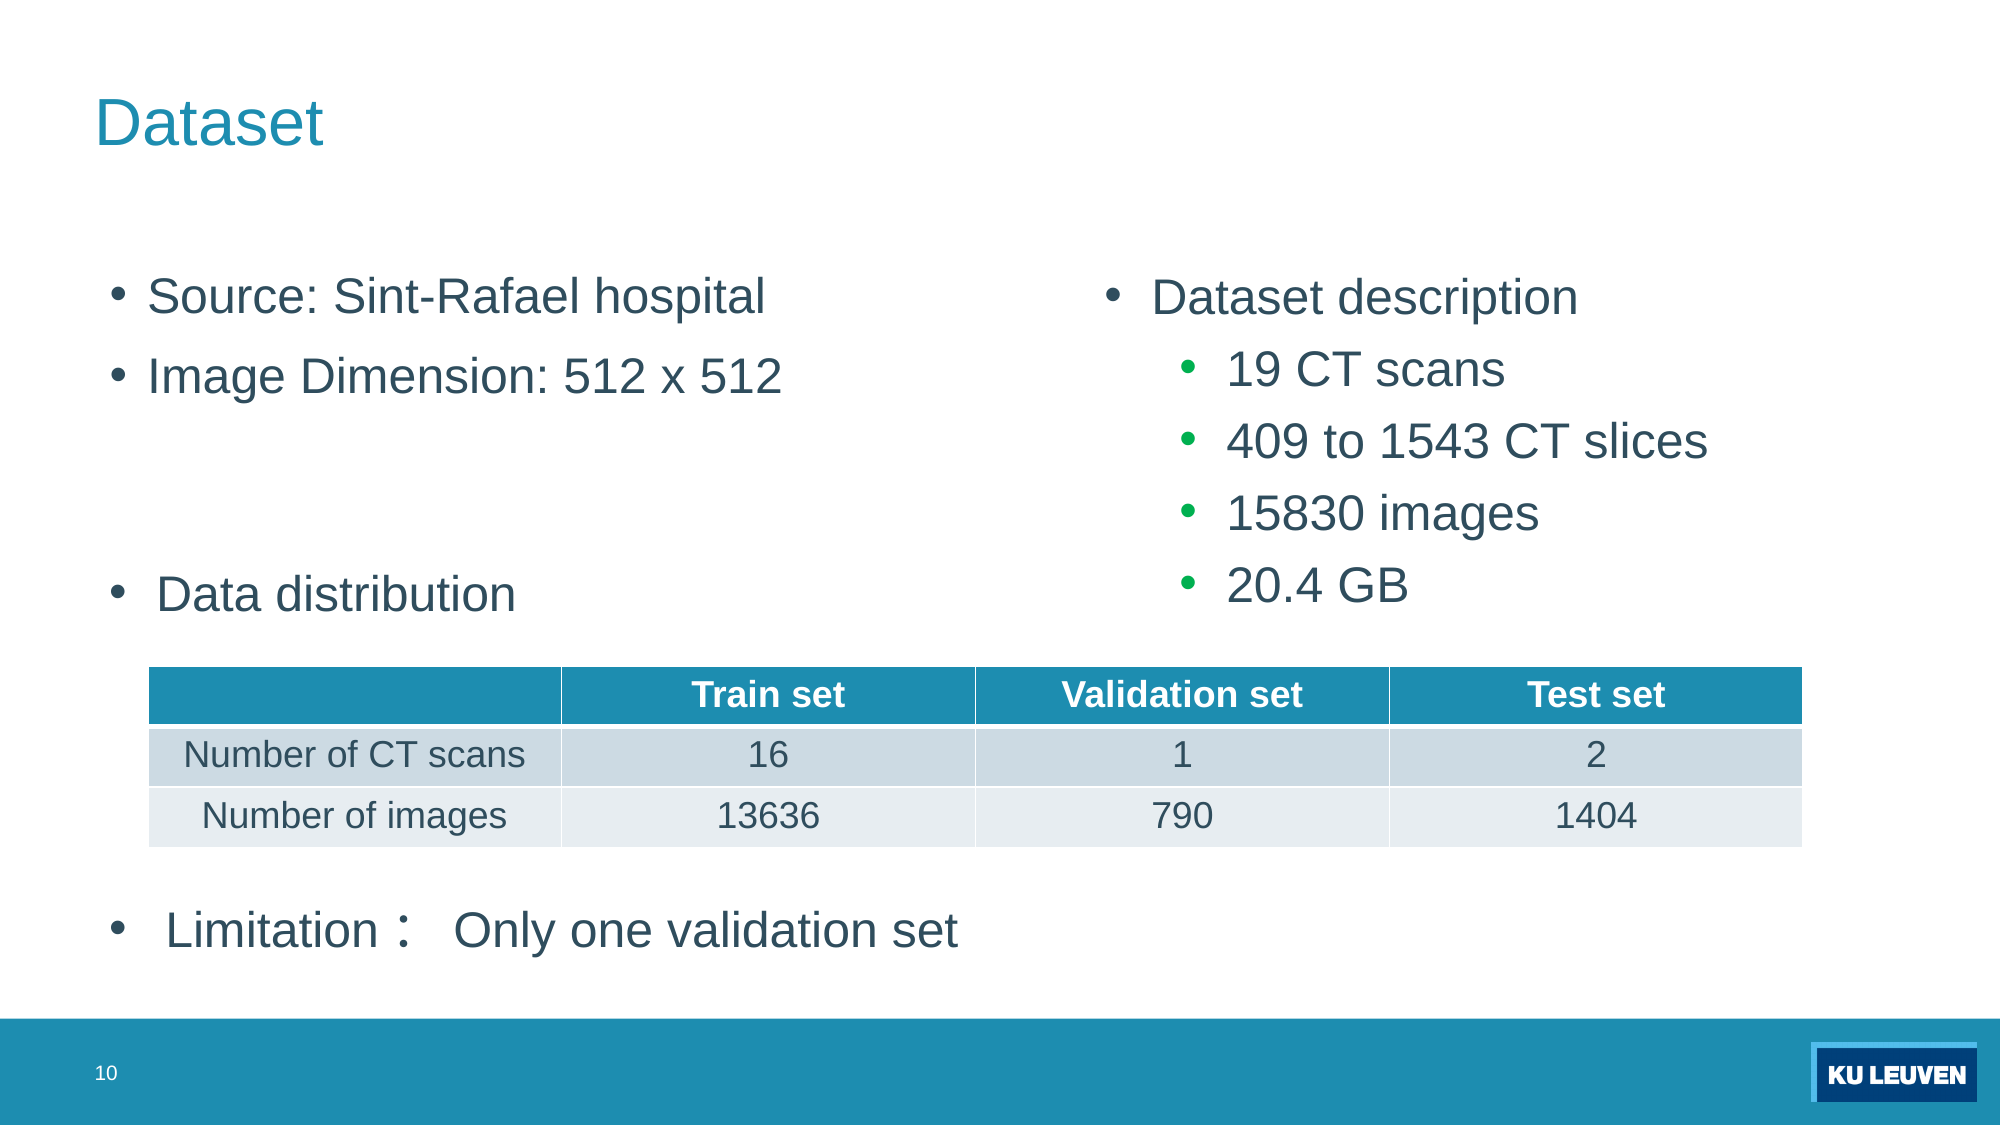

# Dataset
Dataset description
19 CT scans
409 to 1543 CT slices
15830 images
20.4 GB

Source: Sint-Rafael hospital
Image Dimension: 512 x 512

Data distribution
|  | Train set | Validation set | Test set |
| --- | --- | --- | --- |
| Number of CT scans | 16 | 1 | 2 |
| Number of images | 13636 | 790 | 1404 |
Limitation：Only one validation set
10